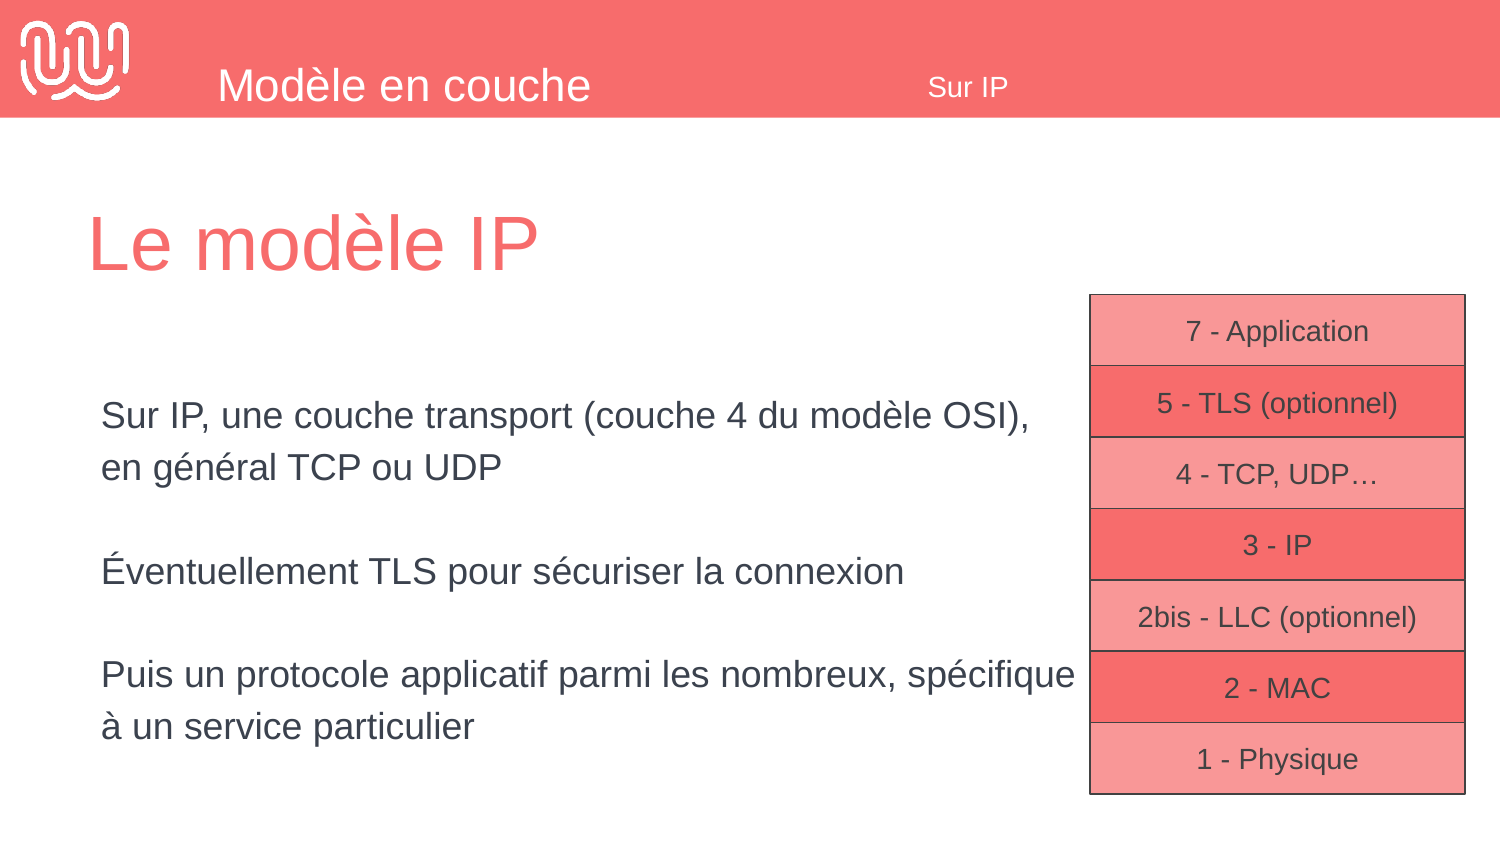

Modèle en couche
Sur IP
Le modèle IP
7 - Application
Sur IP, une couche transport (couche 4 du modèle OSI), en général TCP ou UDP

Éventuellement TLS pour sécuriser la connexion

Puis un protocole applicatif parmi les nombreux, spécifique à un service particulier
5 - TLS (optionnel)
4 - TCP, UDP…
3 - IP
2bis - LLC (optionnel)
2 - MAC
1 - Physique